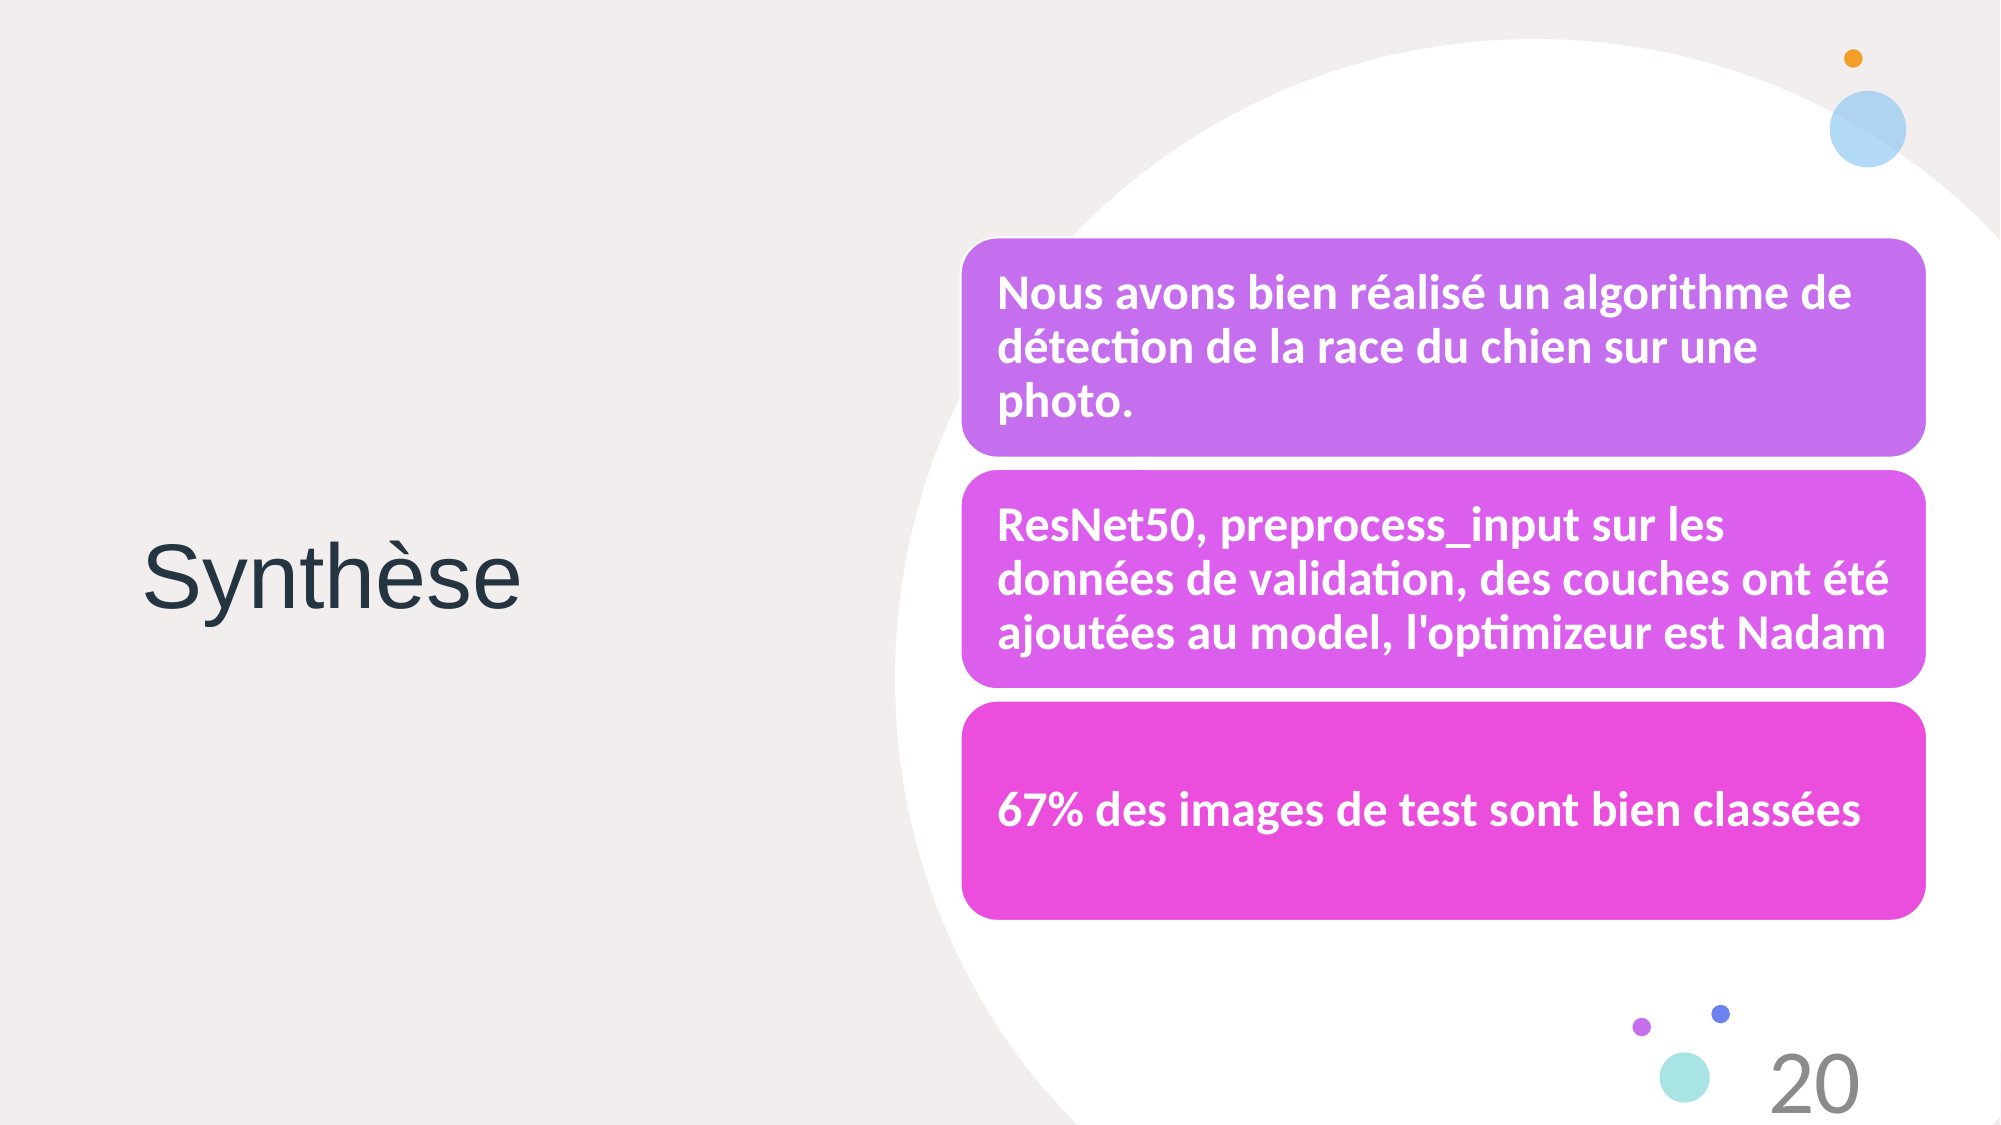

# Synthèse
Nous avons bien réalisé un algorithme de détection de la race du chien sur une photo.
ResNet50, preprocess_input sur les données de validation, des couches ont été ajoutées au model, l'optimizeur est Nadam
67% des images de test sont bien classées
20